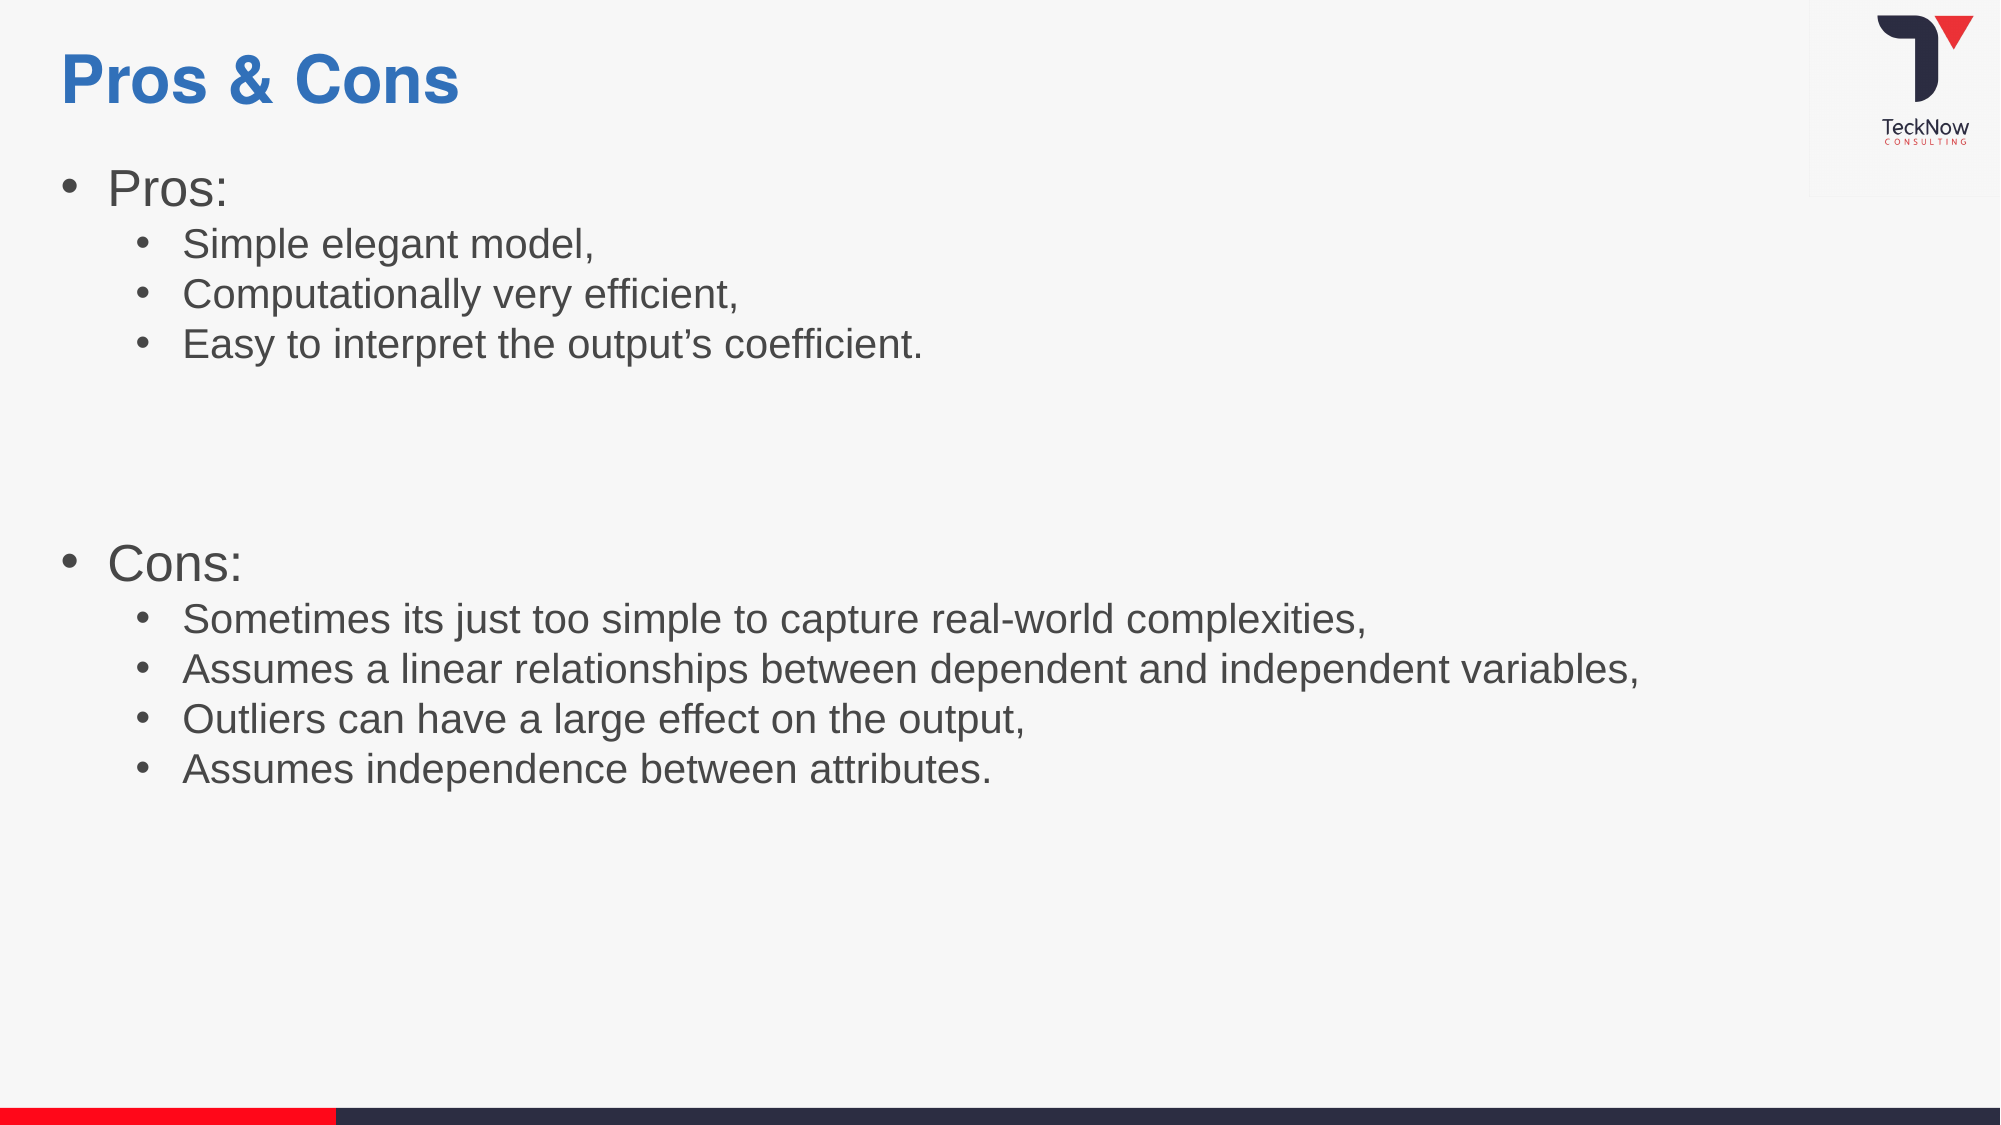

Pros & Cons
Pros:
Simple elegant model,
Computationally very efﬁcient,
Easy to interpret the output’s coefﬁcient.

Cons:
Sometimes its just too simple to capture real-world complexities,
Assumes a linear relationships between dependent and independent variables,
Outliers can have a large effect on the output,
Assumes independence between attributes.